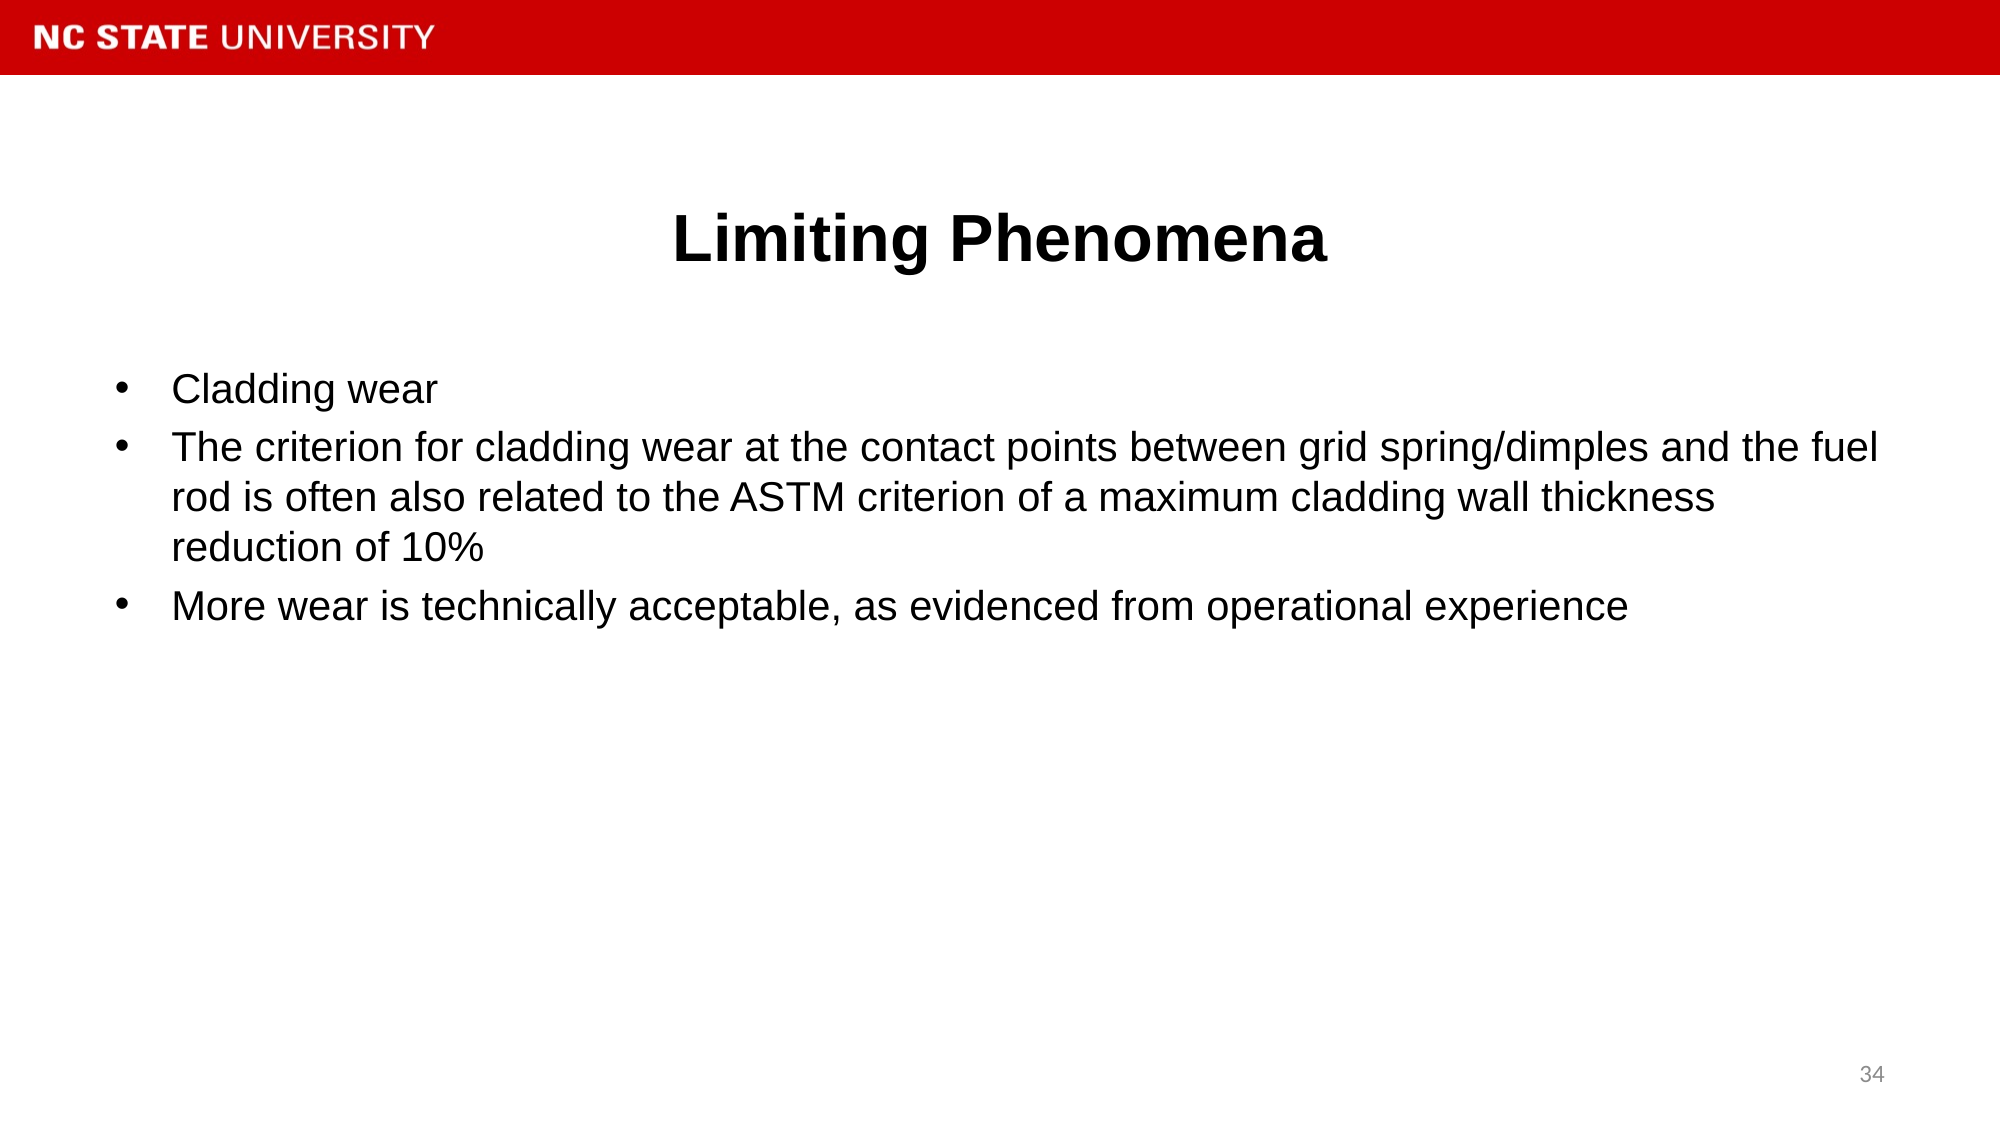

# Limiting Phenomena
Cladding wear
The criterion for cladding wear at the contact points between grid spring/dimples and the fuel rod is often also related to the ASTM criterion of a maximum cladding wall thickness reduction of 10%
More wear is technically acceptable, as evidenced from operational experience

34